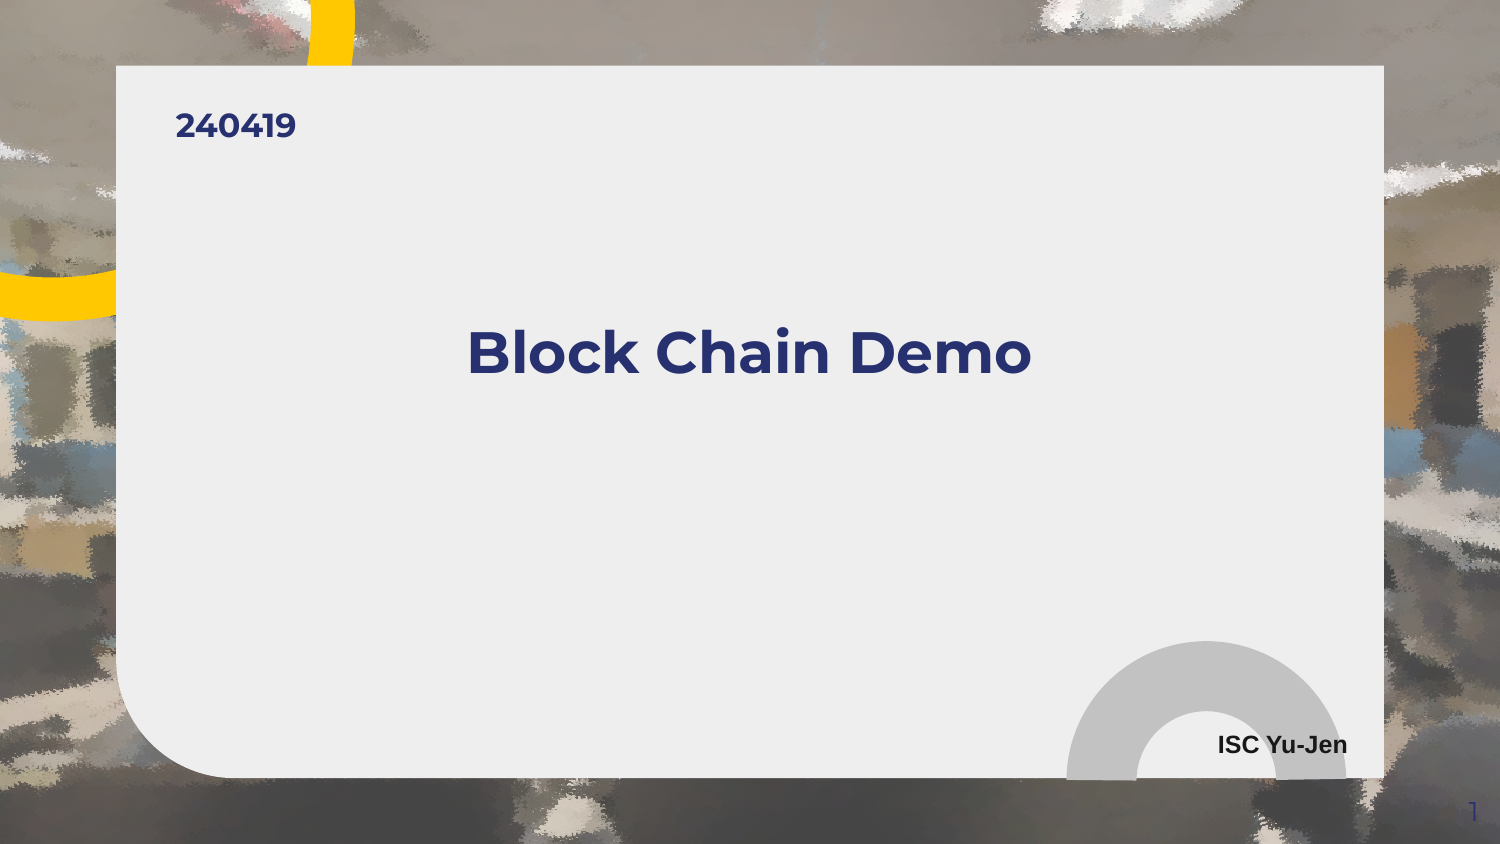

240419
# Block Chain Demo
ISC Yu-Jen
1